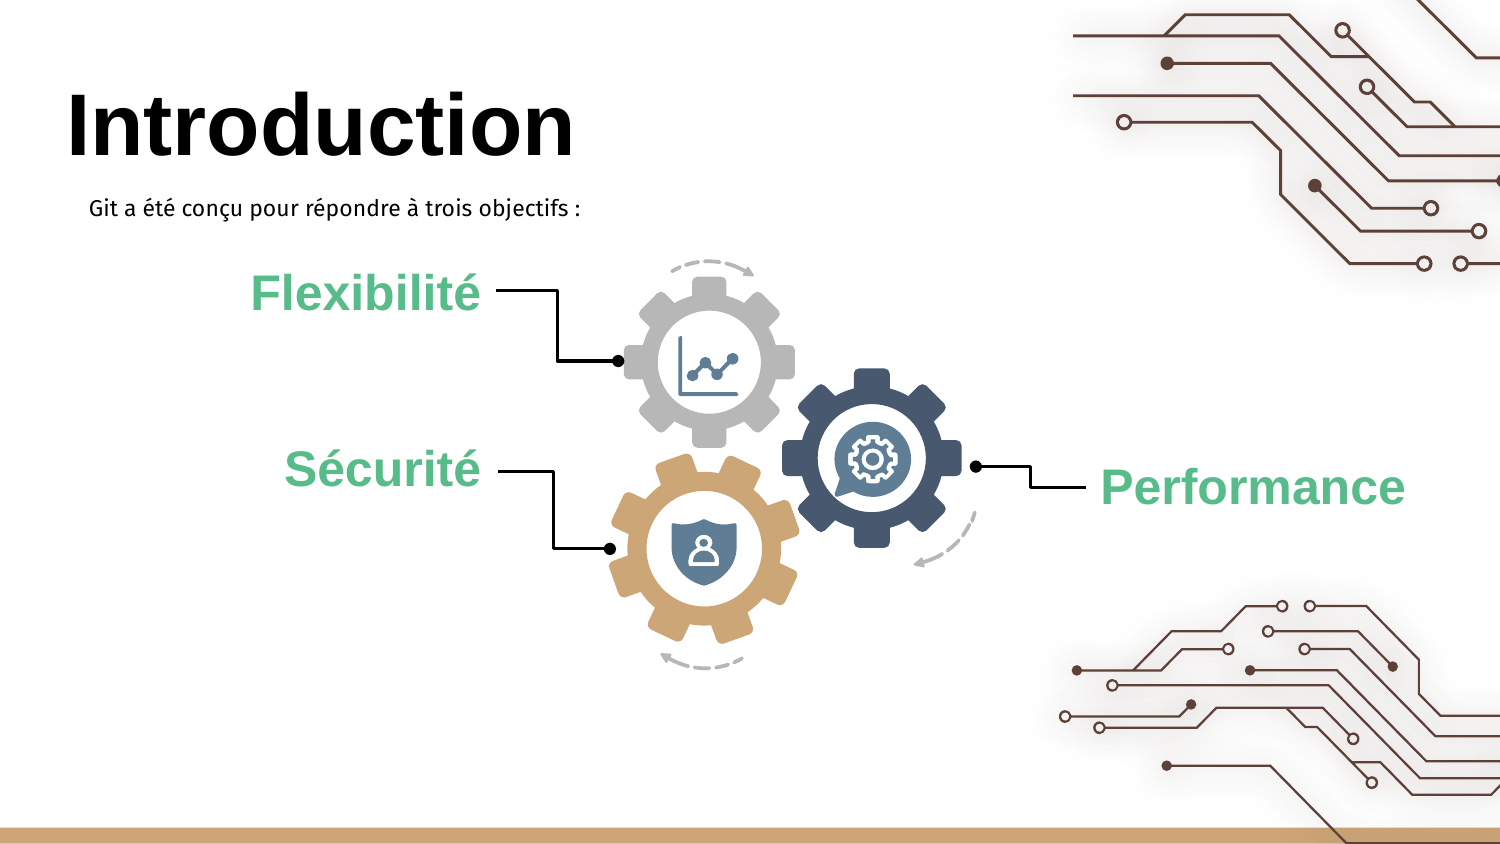

# Introduction
Git a été conçu pour répondre à trois objectifs :

Flexibilité

Sécurité

Performance